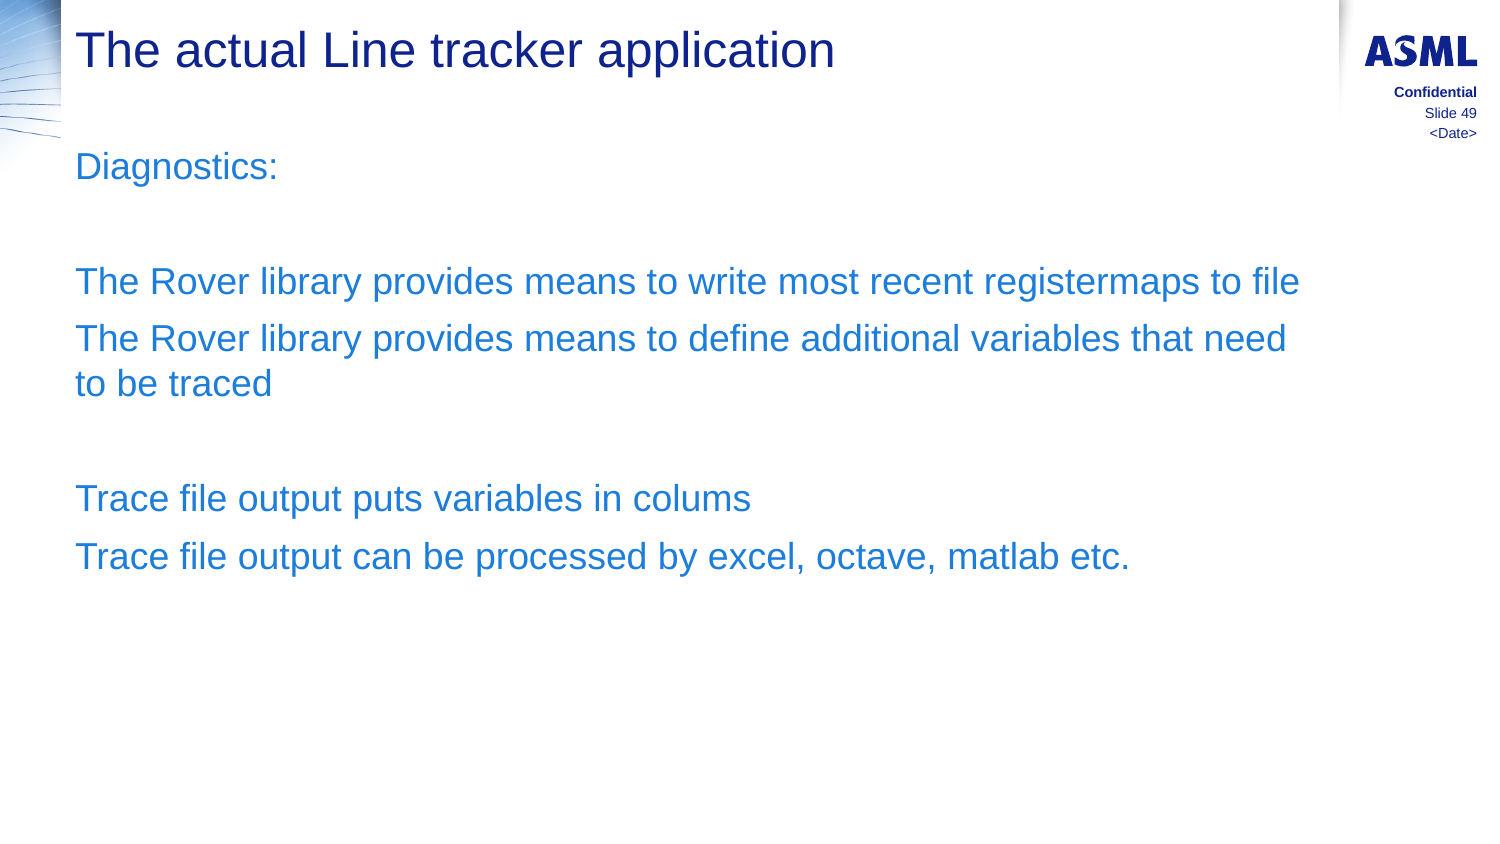

# The actual Line tracker application

Confidential
Slide 49
<Date>
Diagnostics:

The Rover library provides means to write most recent registermaps to file
The Rover library provides means to define additional variables that need to be traced

Trace file output puts variables in colums
Trace file output can be processed by excel, octave, matlab etc.